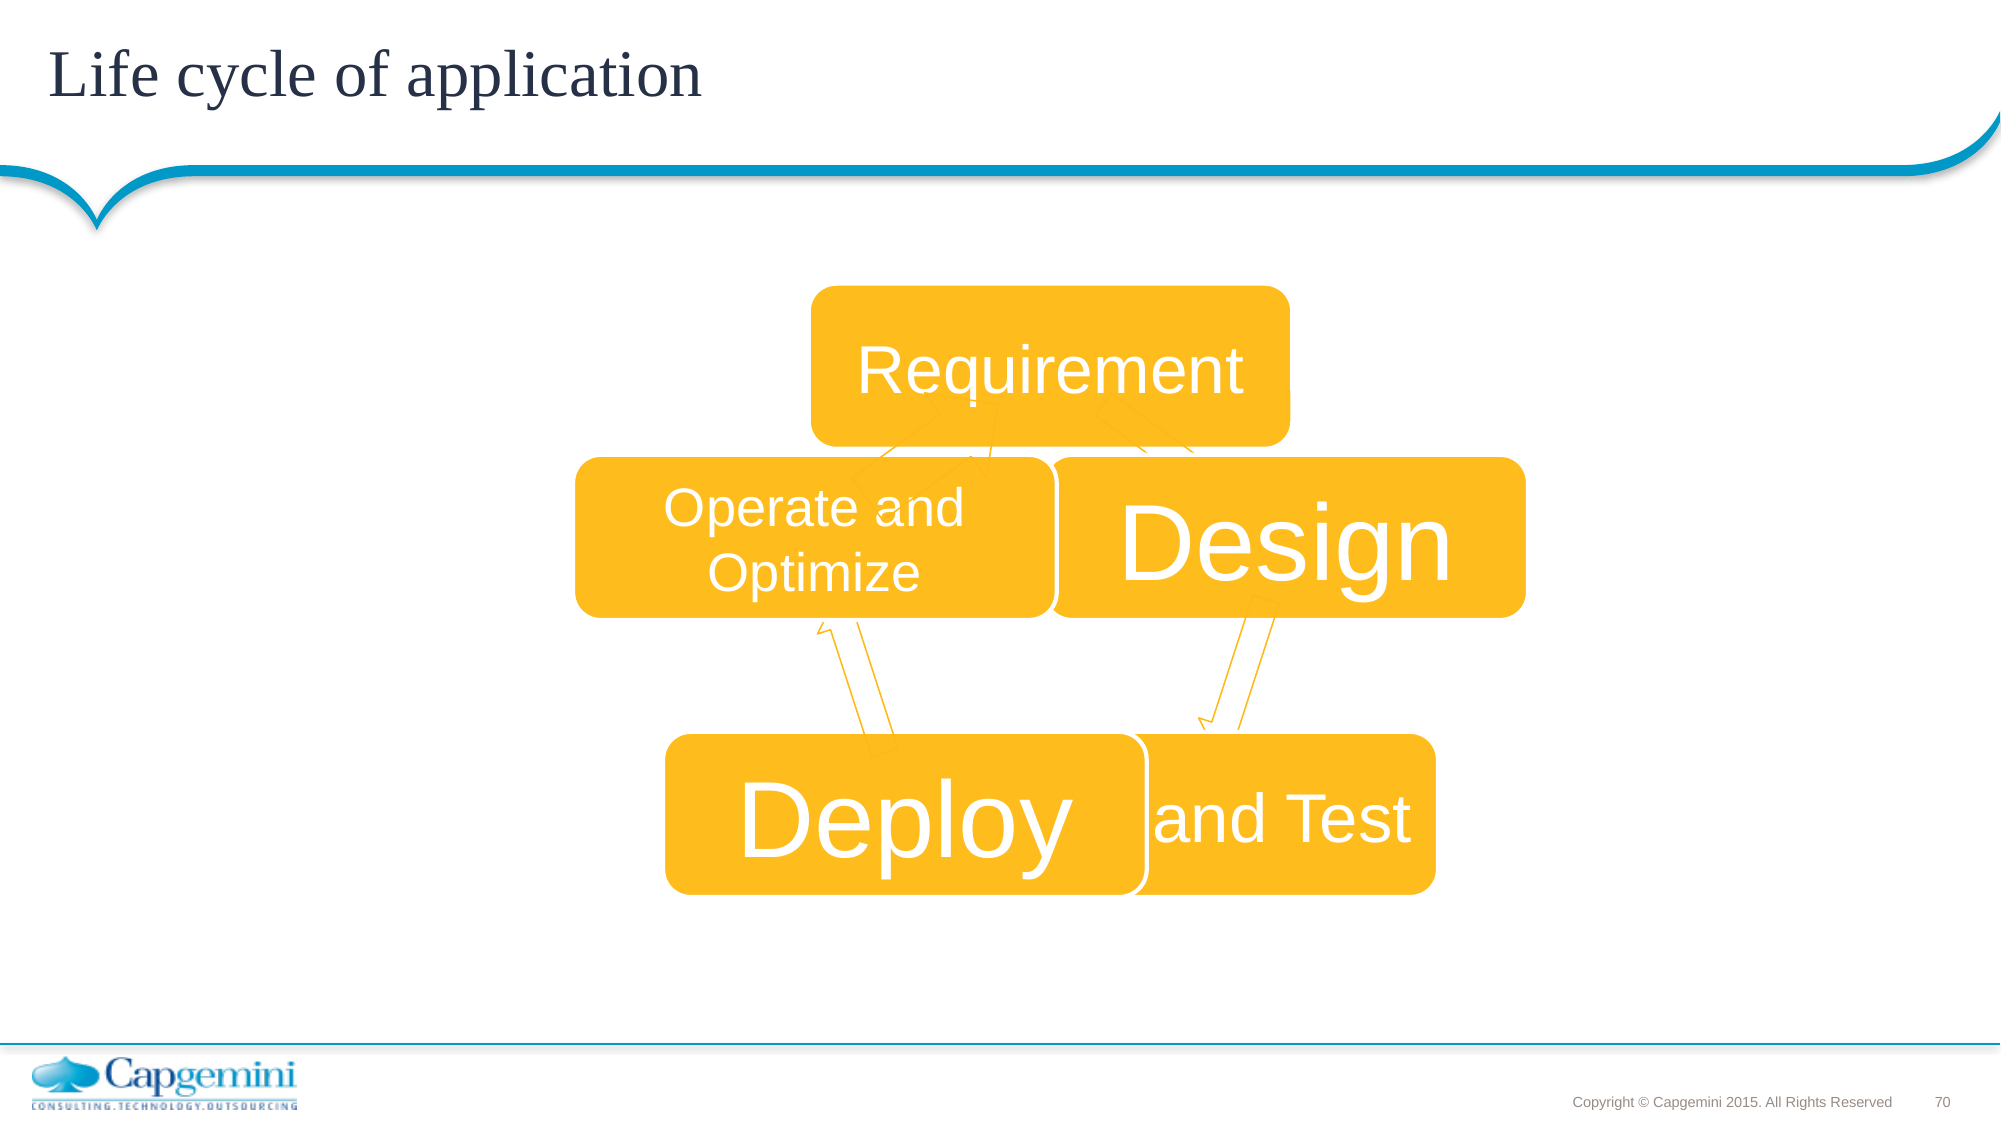

# Life cycle of application
Requirement
Design
Build and Test
Deploy
Operate and Optimize